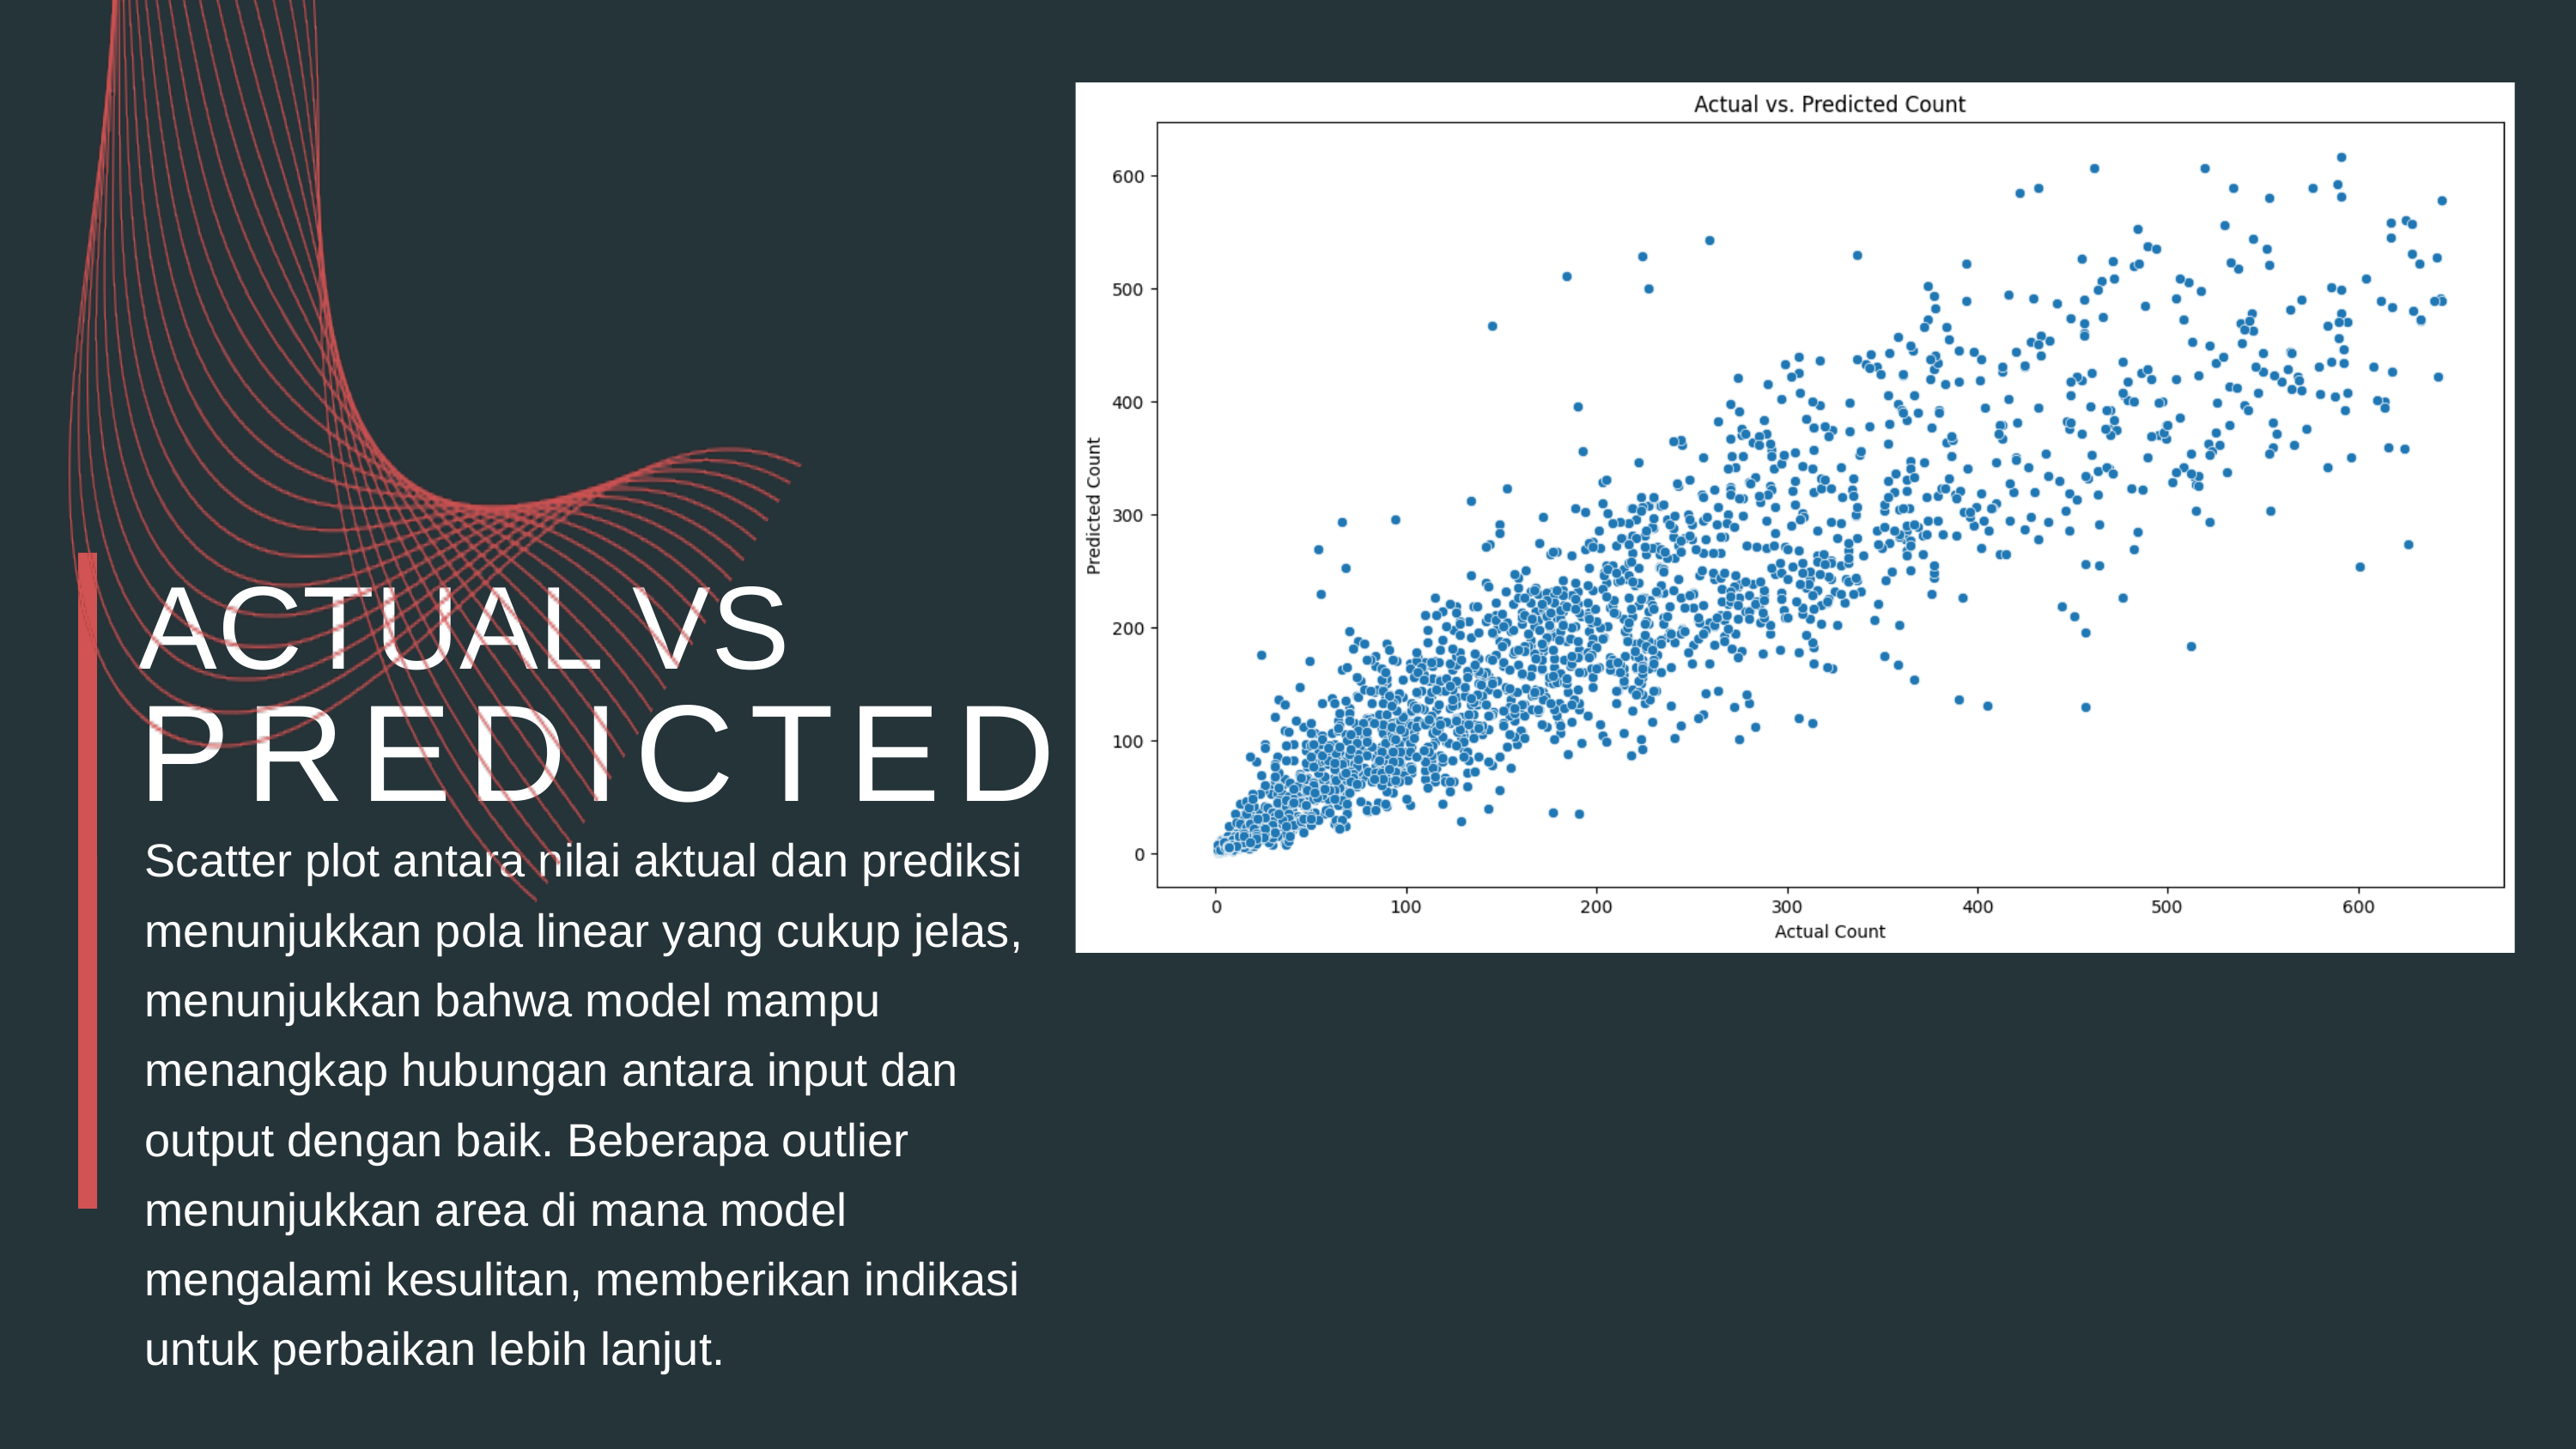

ACTUAL VS

PREDICTED
Scatter plot antara nilai aktual dan prediksi menunjukkan pola linear yang cukup jelas, menunjukkan bahwa model mampu menangkap hubungan antara input dan output dengan baik. Beberapa outlier menunjukkan area di mana model mengalami kesulitan, memberikan indikasi untuk perbaikan lebih lanjut.